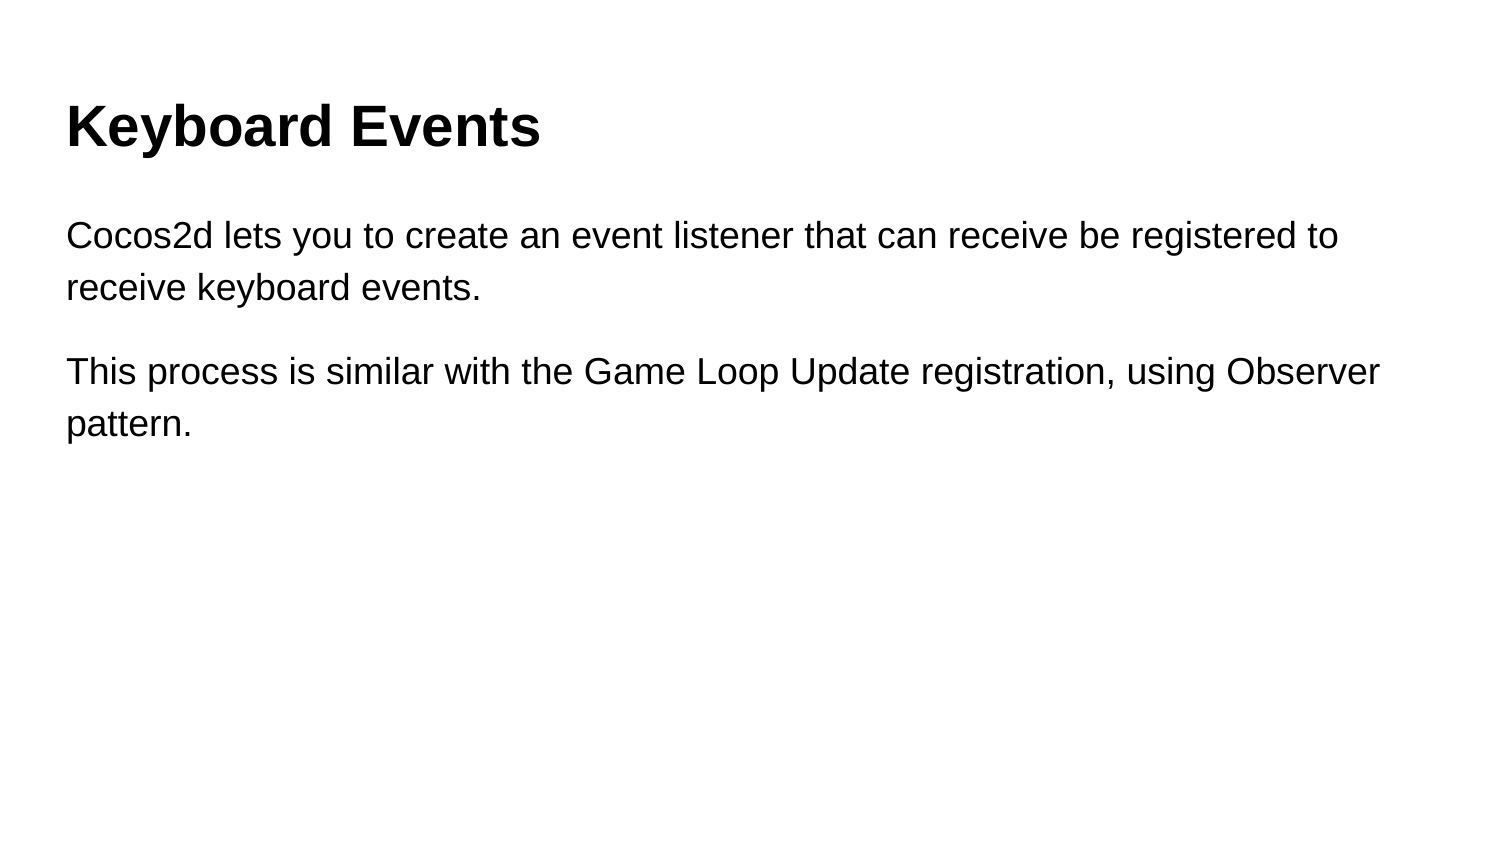

# Keyboard Events
Cocos2d lets you to create an event listener that can receive be registered to receive keyboard events.
This process is similar with the Game Loop Update registration, using Observer pattern.